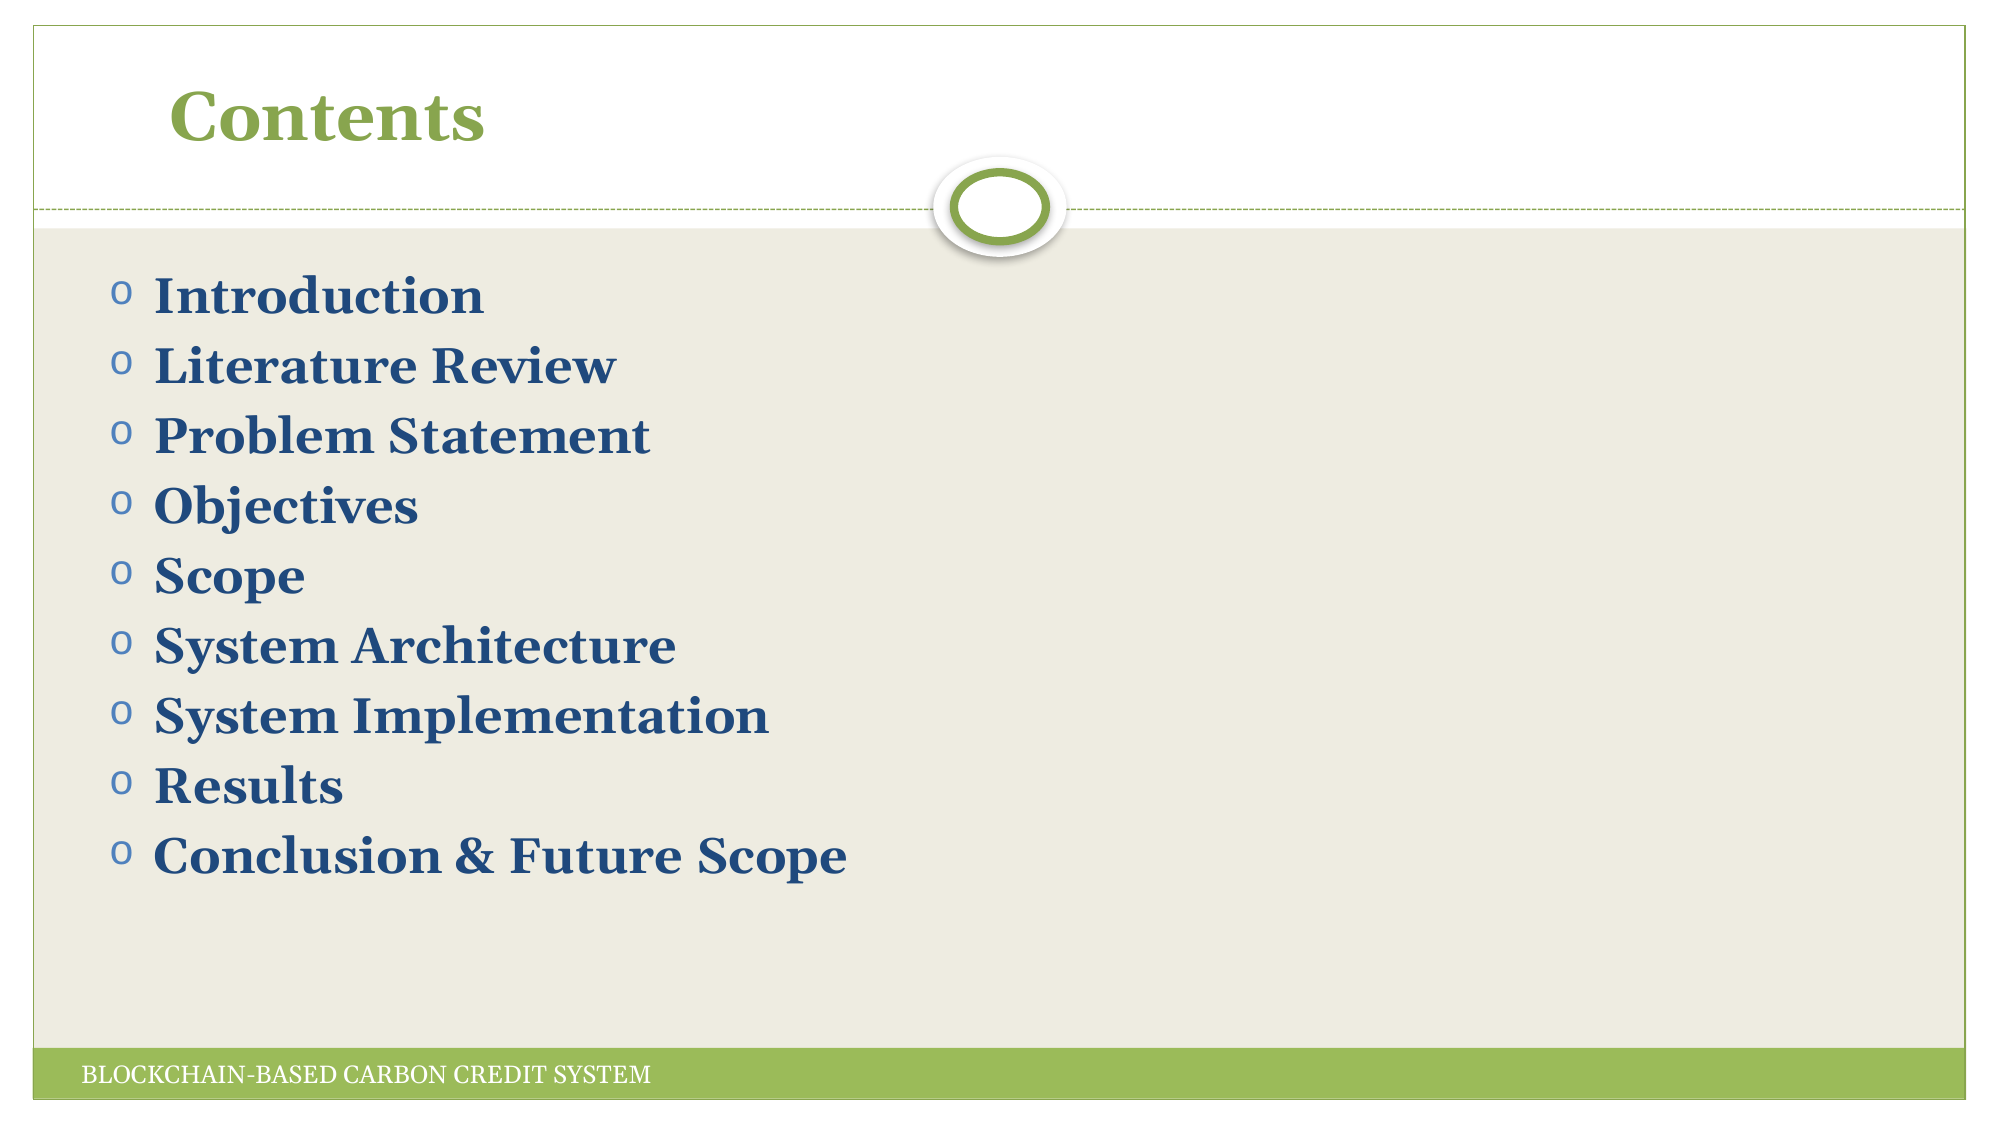

# Contents
Introduction
Literature Review
Problem Statement
Objectives
Scope
System Architecture
System Implementation
Results
Conclusion & Future Scope

BLOCKCHAIN-BASED CARBON CREDIT SYSTEM